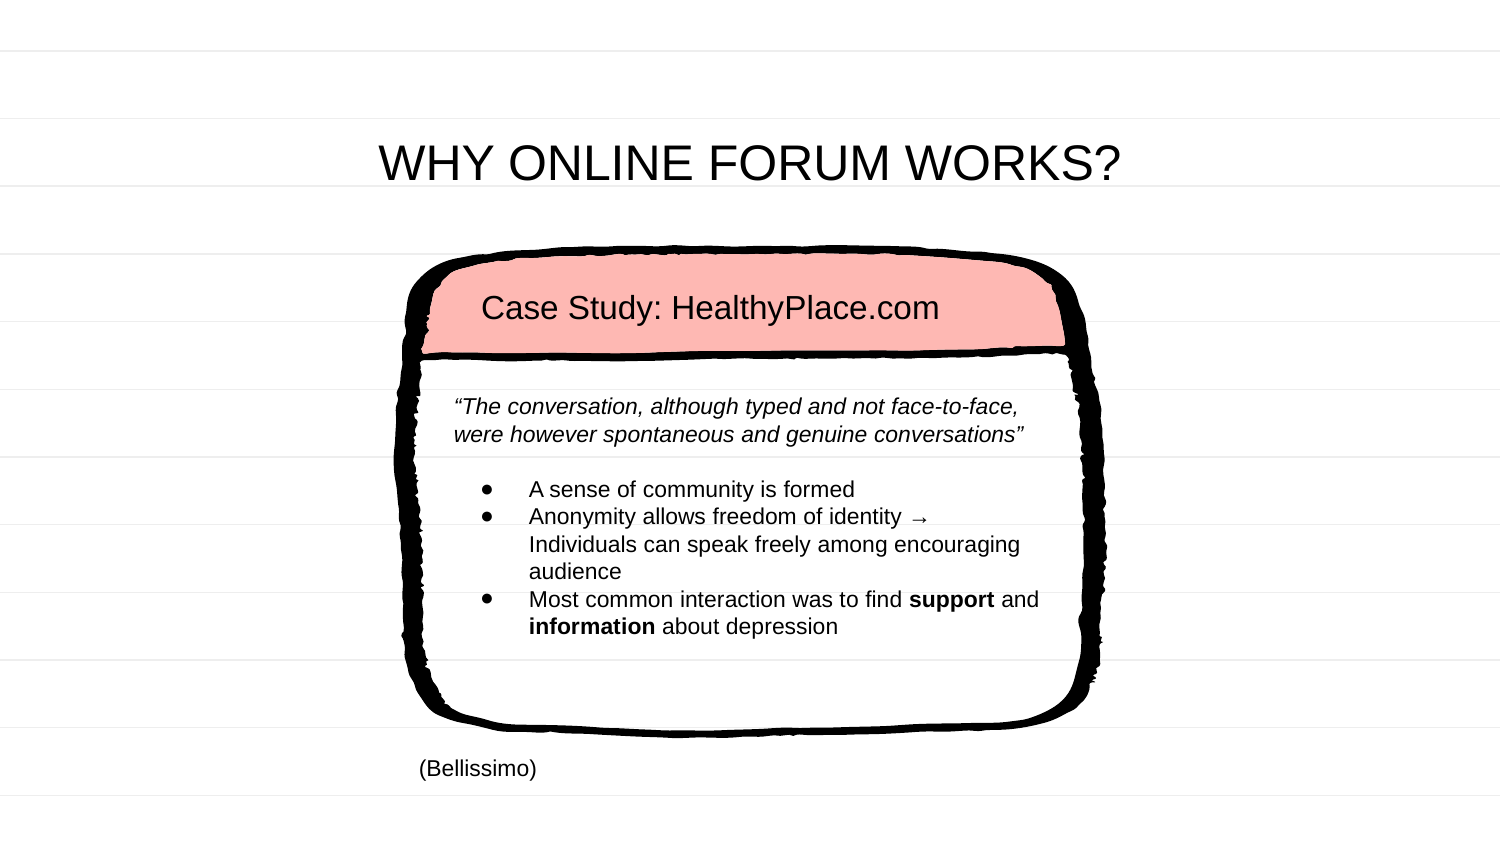

WHY ONLINE FORUM WORKS?

# Case Study: HealthyPlace.com

“The conversation, although typed and not face-to-face, were however spontaneous and genuine conversations”

A sense of community is formed
Anonymity allows freedom of identity → Individuals can speak freely among encouraging audience
Most common interaction was to find support and information about depression

(Bellissimo)